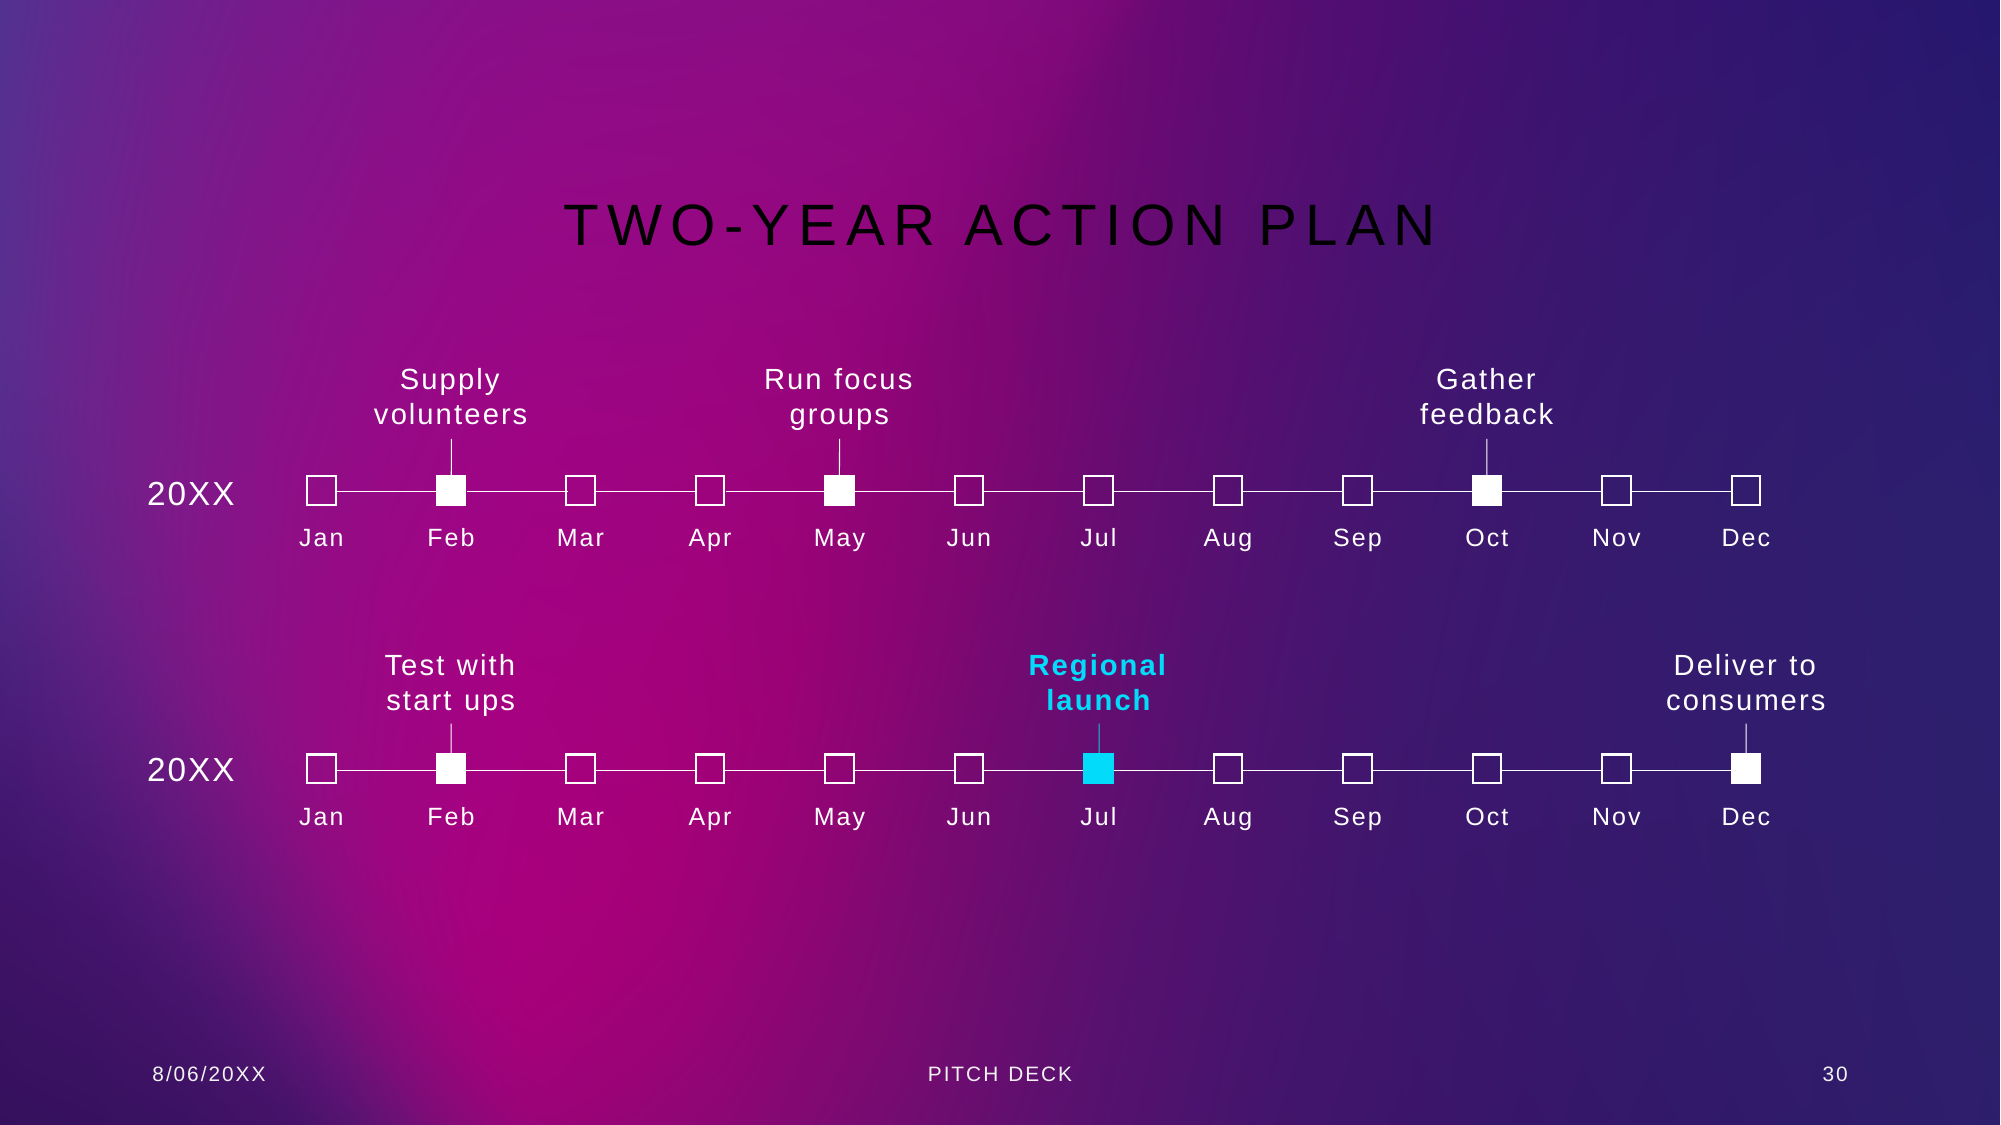

# Two-year action plan
Supply volunteers​
Run focus groups​
Gather feedback​
20XX

Jan
Feb
Mar
Apr
May
Jun
Jul
Aug
Sep
Oct
Nov
Dec
Test with start ups​
Regional launch​
Deliver to consumers​
20XX

Jan
Feb
Mar
Apr
May
Jun
Jul
Aug
Sep
Oct
Nov
Dec
8/06/20XX
PITCH DECK
30